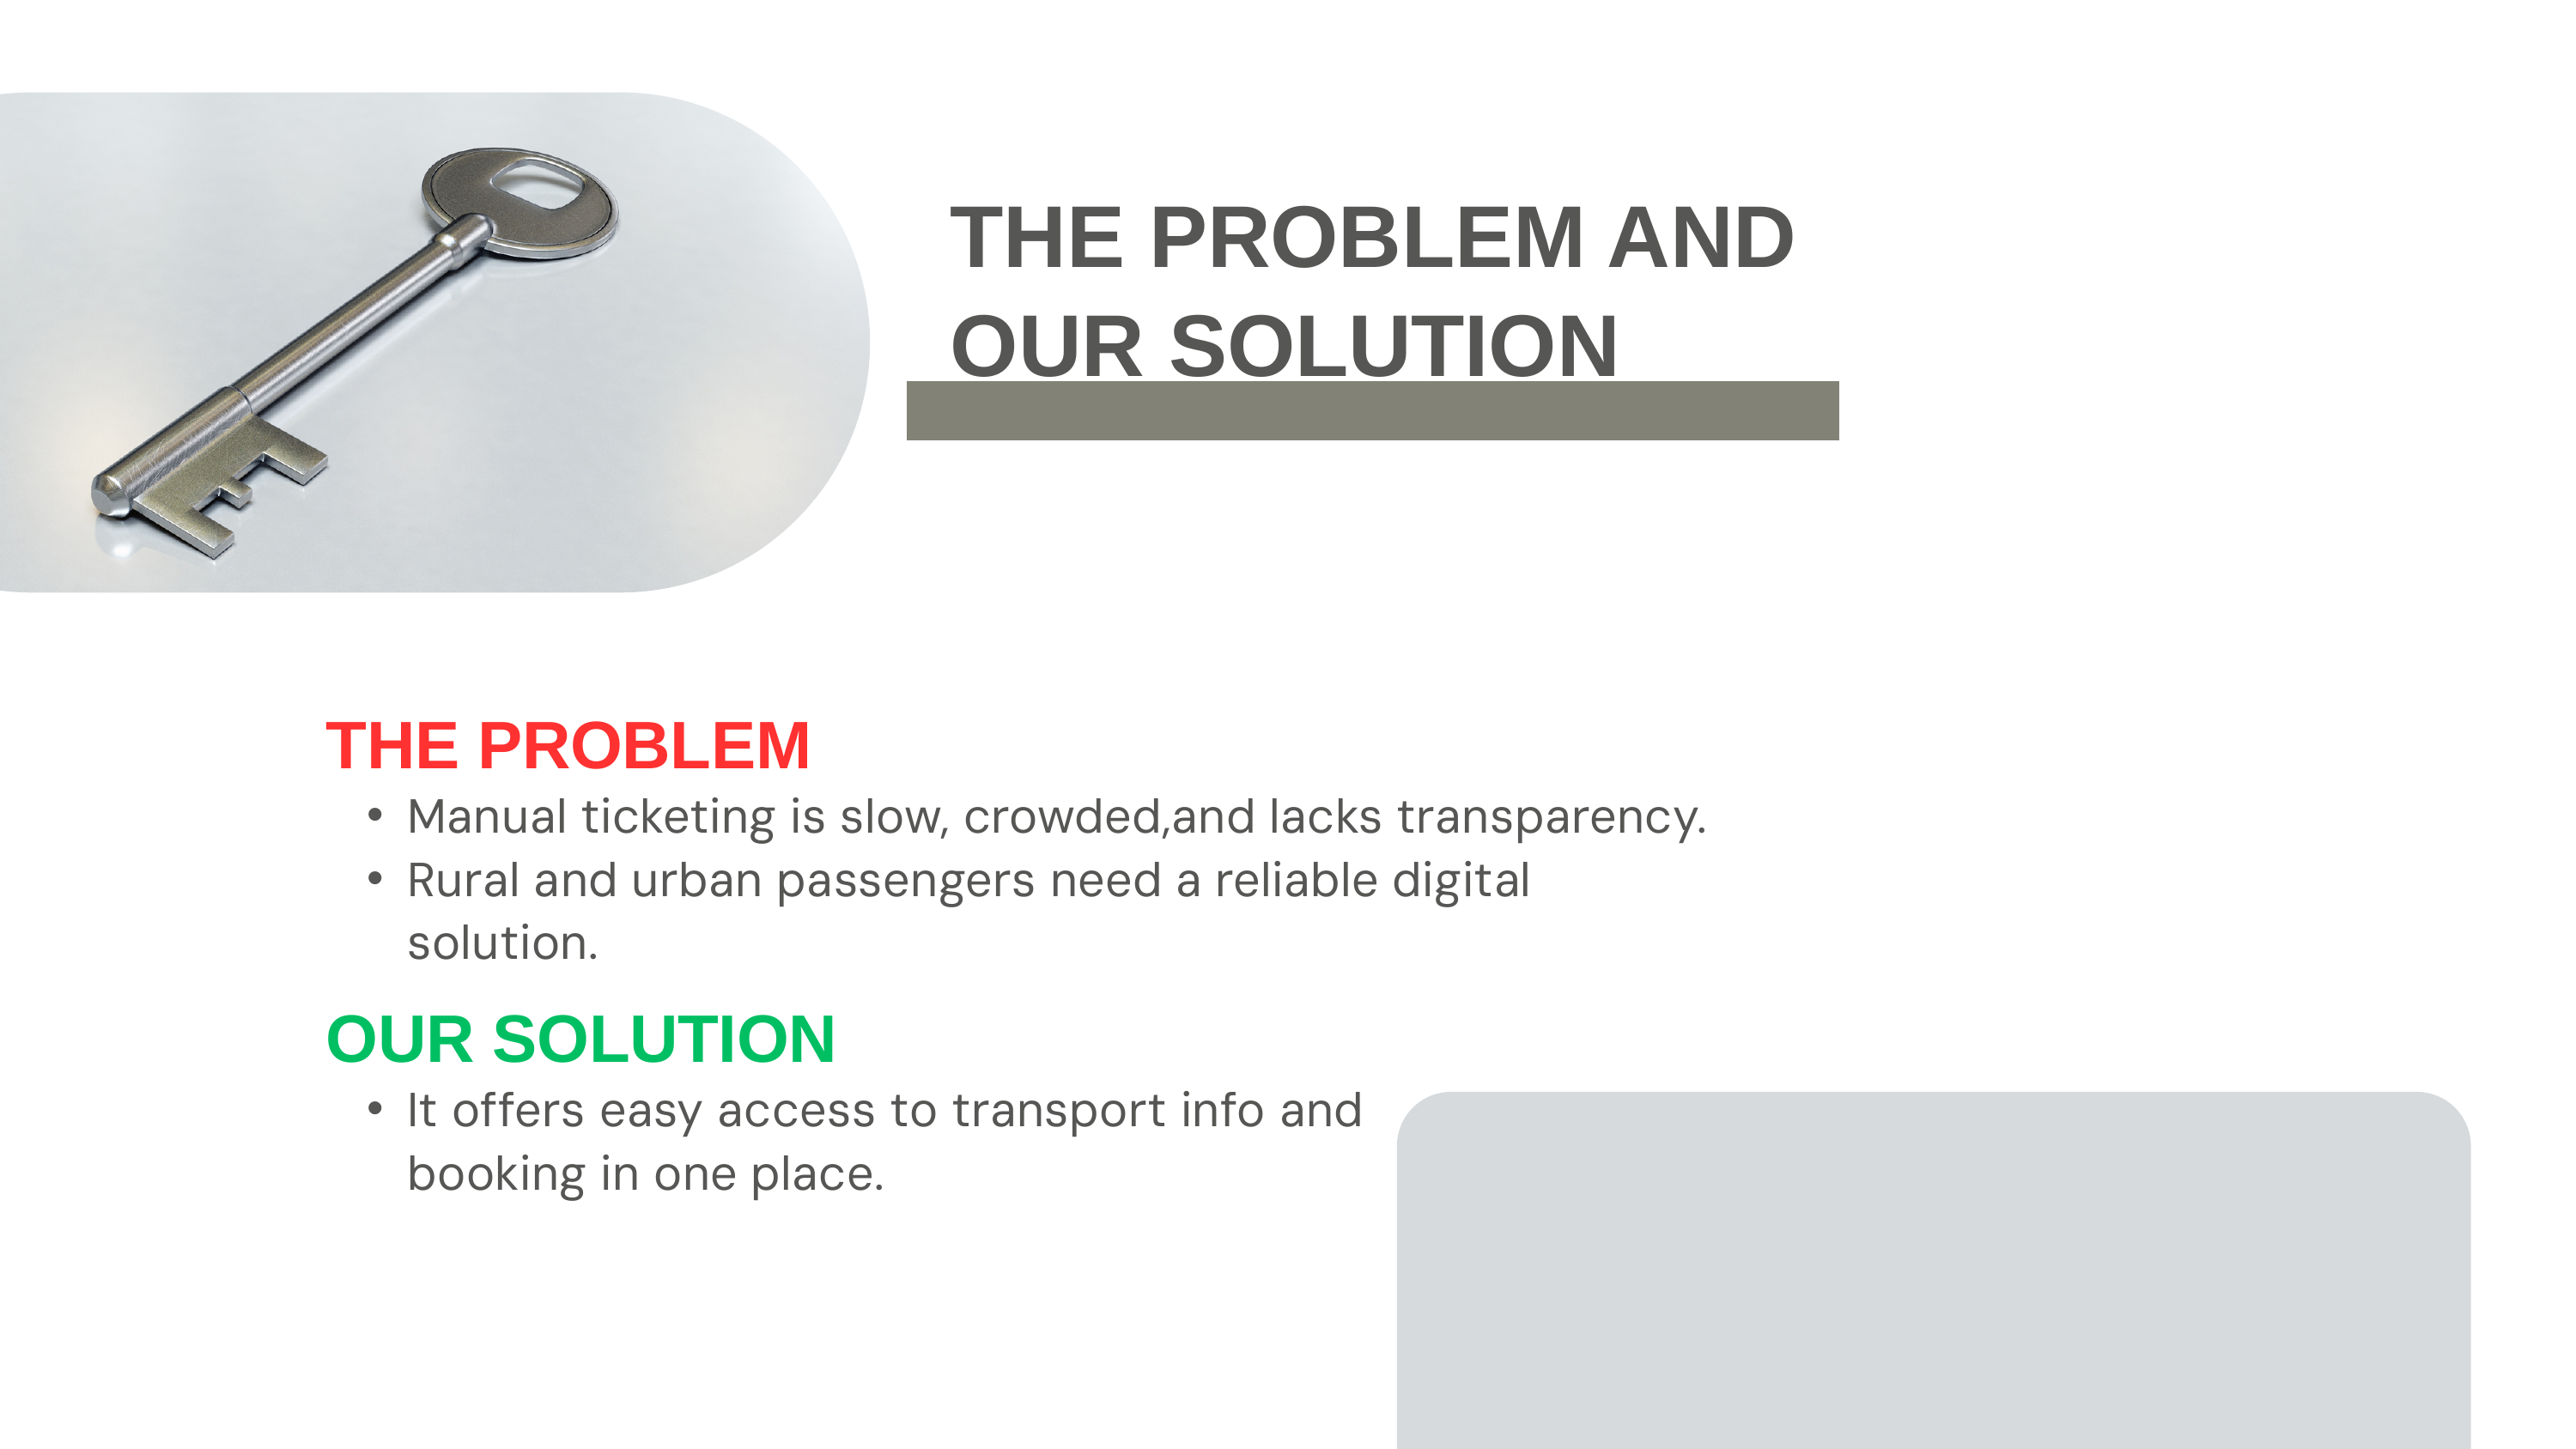

THE PROBLEM AND
OUR SOLUTION

THE PROBLEM
Manual ticketing is slow, crowded,and lacks transparency.
Rural and urban passengers need a reliable digital solution.
OUR SOLUTION
It offers easy access to transport info and booking in one place.